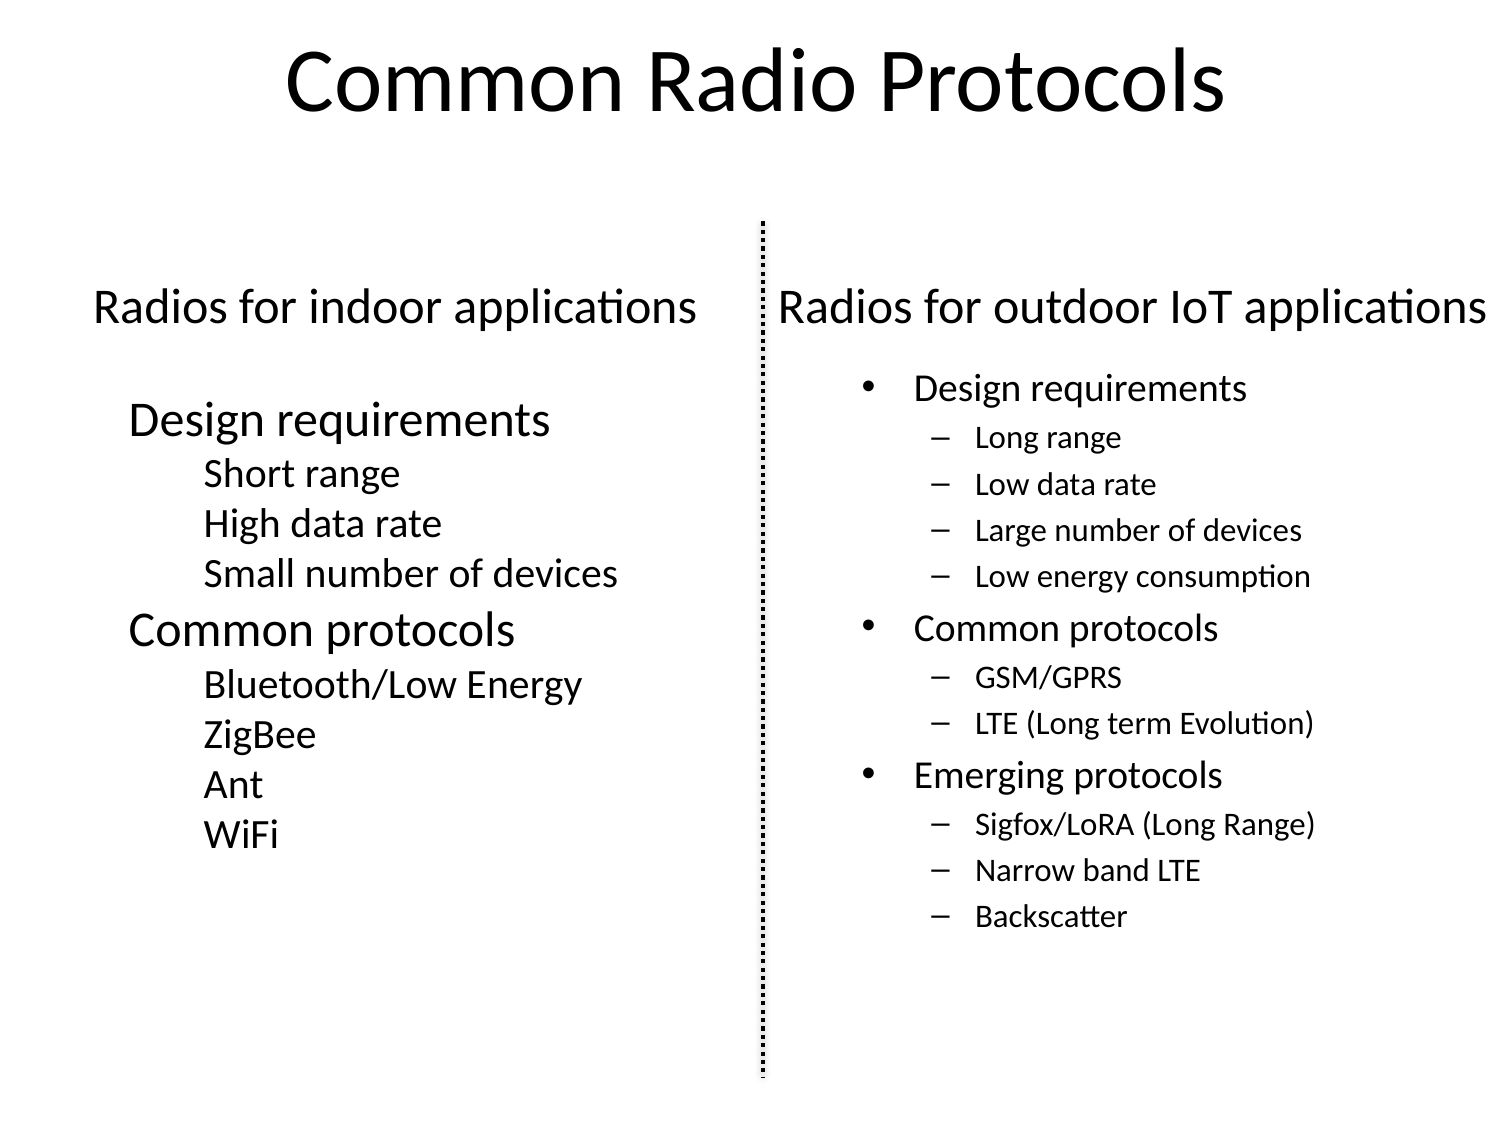

Common Radio Protocols
Radios for indoor applications
Radios for outdoor IoT applications
Design requirements
Long range
Low data rate
Large number of devices
Low energy consumption
Common protocols
GSM/GPRS
LTE (Long term Evolution)
Emerging protocols
Sigfox/LoRA (Long Range)
Narrow band LTE
Backscatter
Design requirements
Short range
High data rate
Small number of devices
Common protocols
Bluetooth/Low Energy
ZigBee
Ant
WiFi